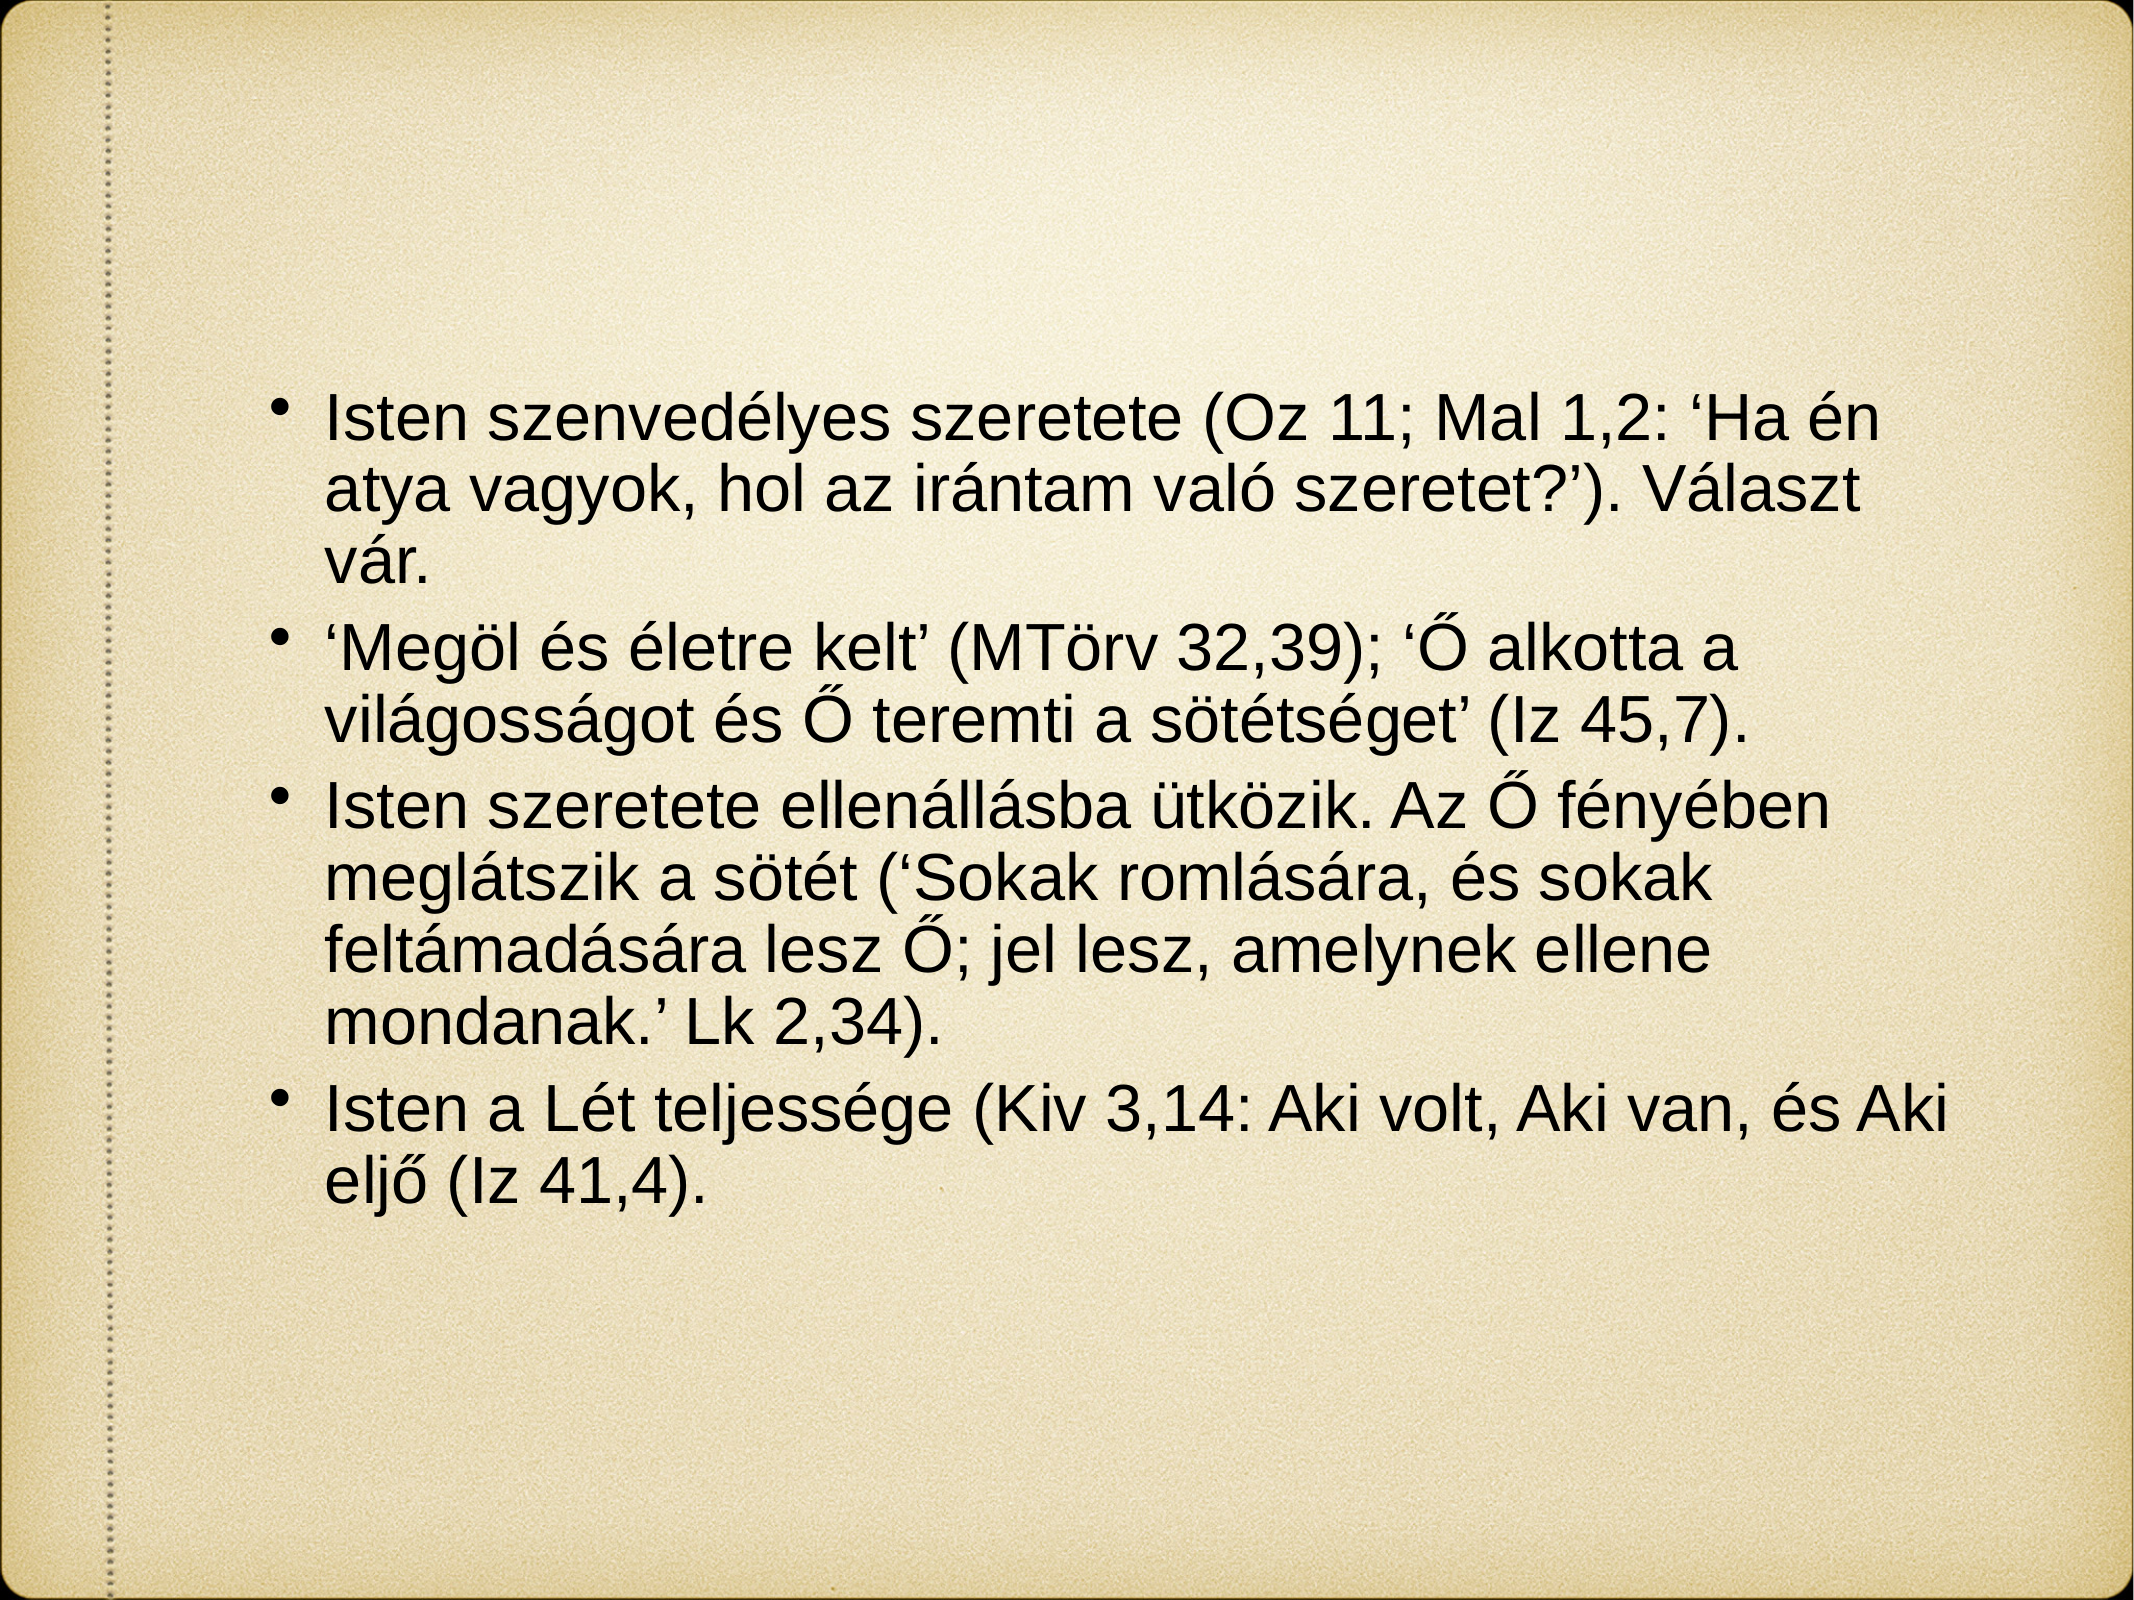

Isten szenvedélyes szeretete (Oz 11; Mal 1,2: ‘Ha én atya vagyok, hol az irántam való szeretet?’). Választ vár.
‘Megöl és életre kelt’ (MTörv 32,39); ‘Ő alkotta a világosságot és Ő teremti a sötétséget’ (Iz 45,7).
Isten szeretete ellenállásba ütközik. Az Ő fényében meglátszik a sötét (‘Sokak romlására, és sokak feltámadására lesz Ő; jel lesz, amelynek ellene mondanak.’ Lk 2,34).
Isten a Lét teljessége (Kiv 3,14: Aki volt, Aki van, és Aki eljő (Iz 41,4).